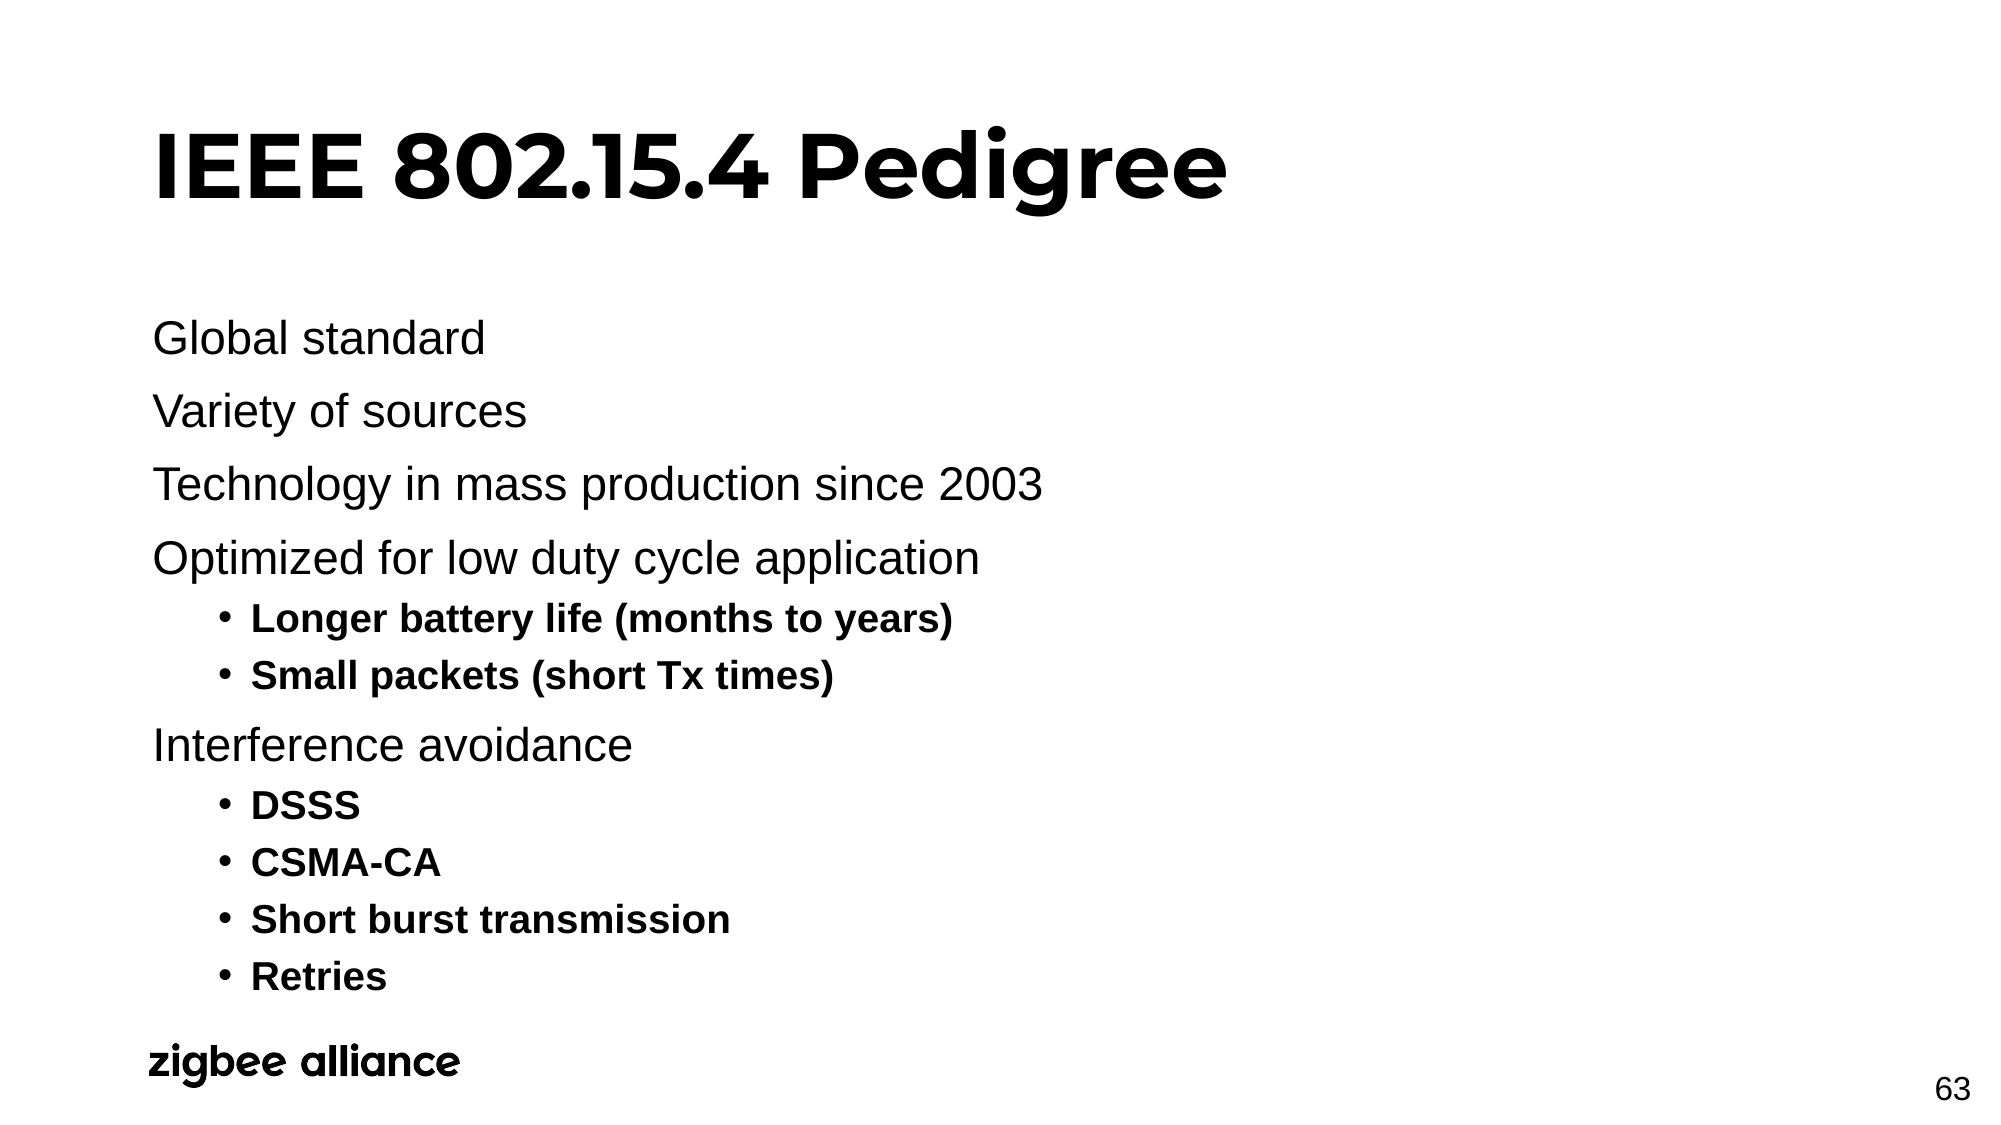

# IEEE 802.15.4 Pedigree
Global standard
Variety of sources
Technology in mass production since 2003
Optimized for low duty cycle application
Longer battery life (months to years)
Small packets (short Tx times)
Interference avoidance
DSSS
CSMA-CA
Short burst transmission
Retries